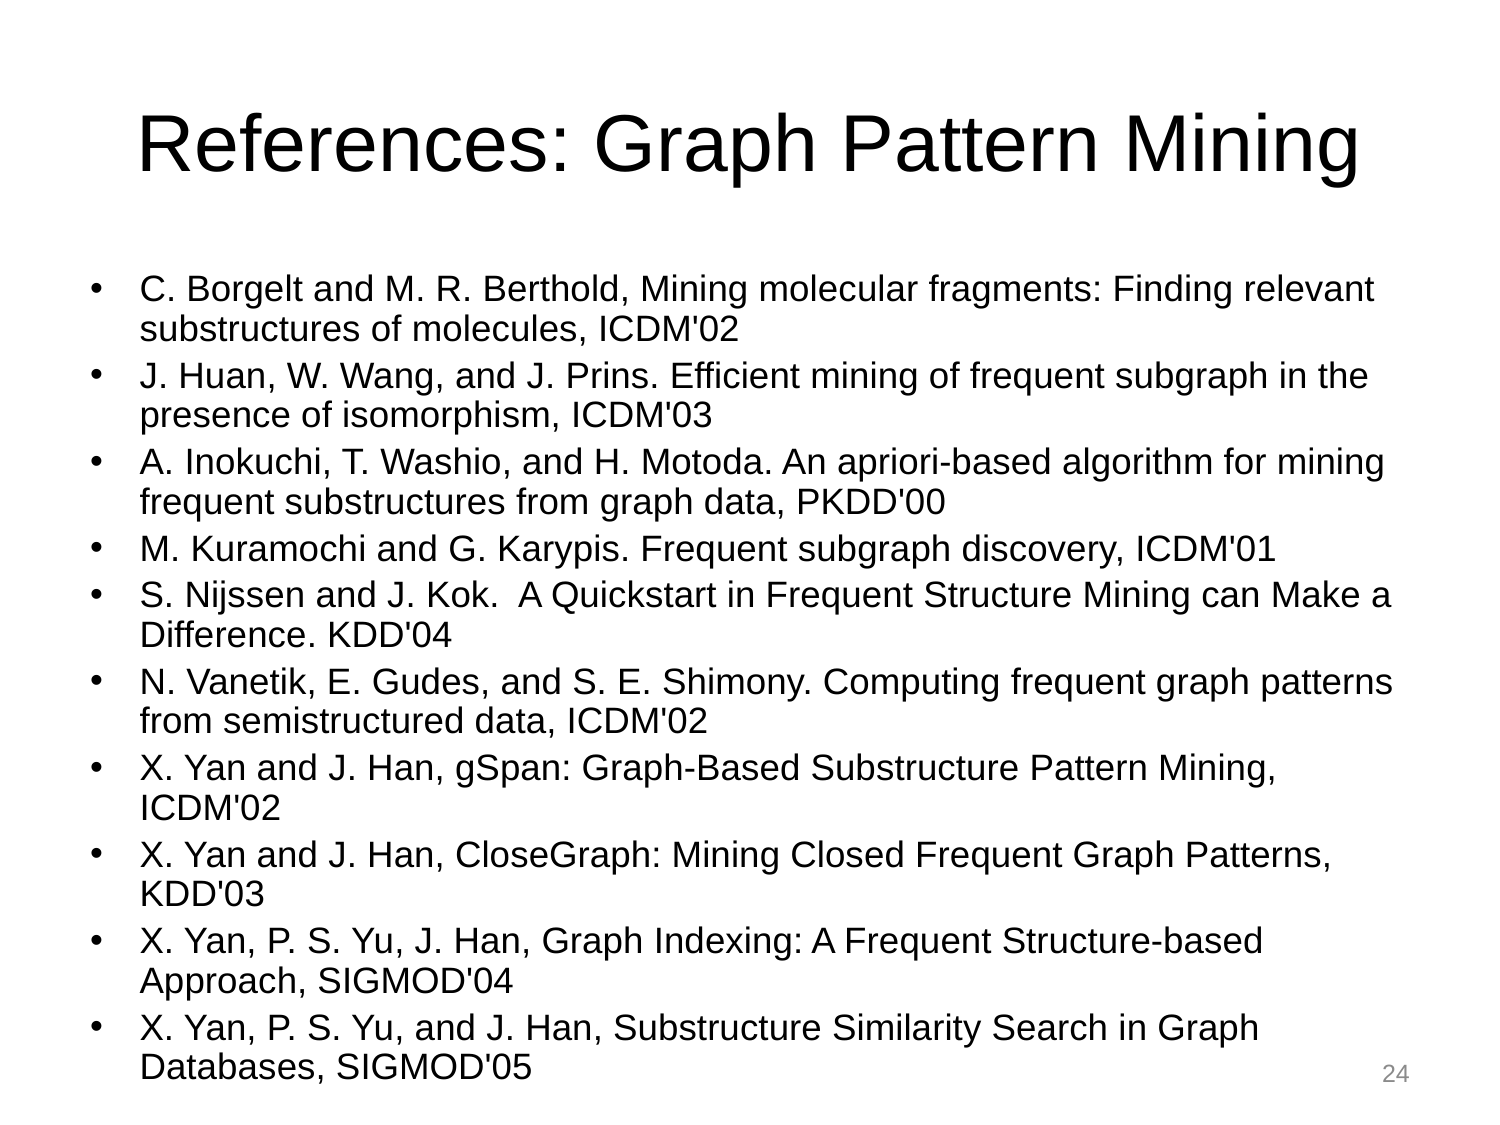

# References: Graph Pattern Mining
C. Borgelt and M. R. Berthold, Mining molecular fragments: Finding relevant substructures of molecules, ICDM'02
J. Huan, W. Wang, and J. Prins. Efficient mining of frequent subgraph in the presence of isomorphism, ICDM'03
A. Inokuchi, T. Washio, and H. Motoda. An apriori-based algorithm for mining frequent substructures from graph data, PKDD'00
M. Kuramochi and G. Karypis. Frequent subgraph discovery, ICDM'01
S. Nijssen and J. Kok.  A Quickstart in Frequent Structure Mining can Make a Difference. KDD'04
N. Vanetik, E. Gudes, and S. E. Shimony. Computing frequent graph patterns from semistructured data, ICDM'02
X. Yan and J. Han, gSpan: Graph-Based Substructure Pattern Mining, ICDM'02
X. Yan and J. Han, CloseGraph: Mining Closed Frequent Graph Patterns, KDD'03
X. Yan, P. S. Yu, J. Han, Graph Indexing: A Frequent Structure-based Approach, SIGMOD'04
X. Yan, P. S. Yu, and J. Han, Substructure Similarity Search in Graph Databases, SIGMOD'05
24